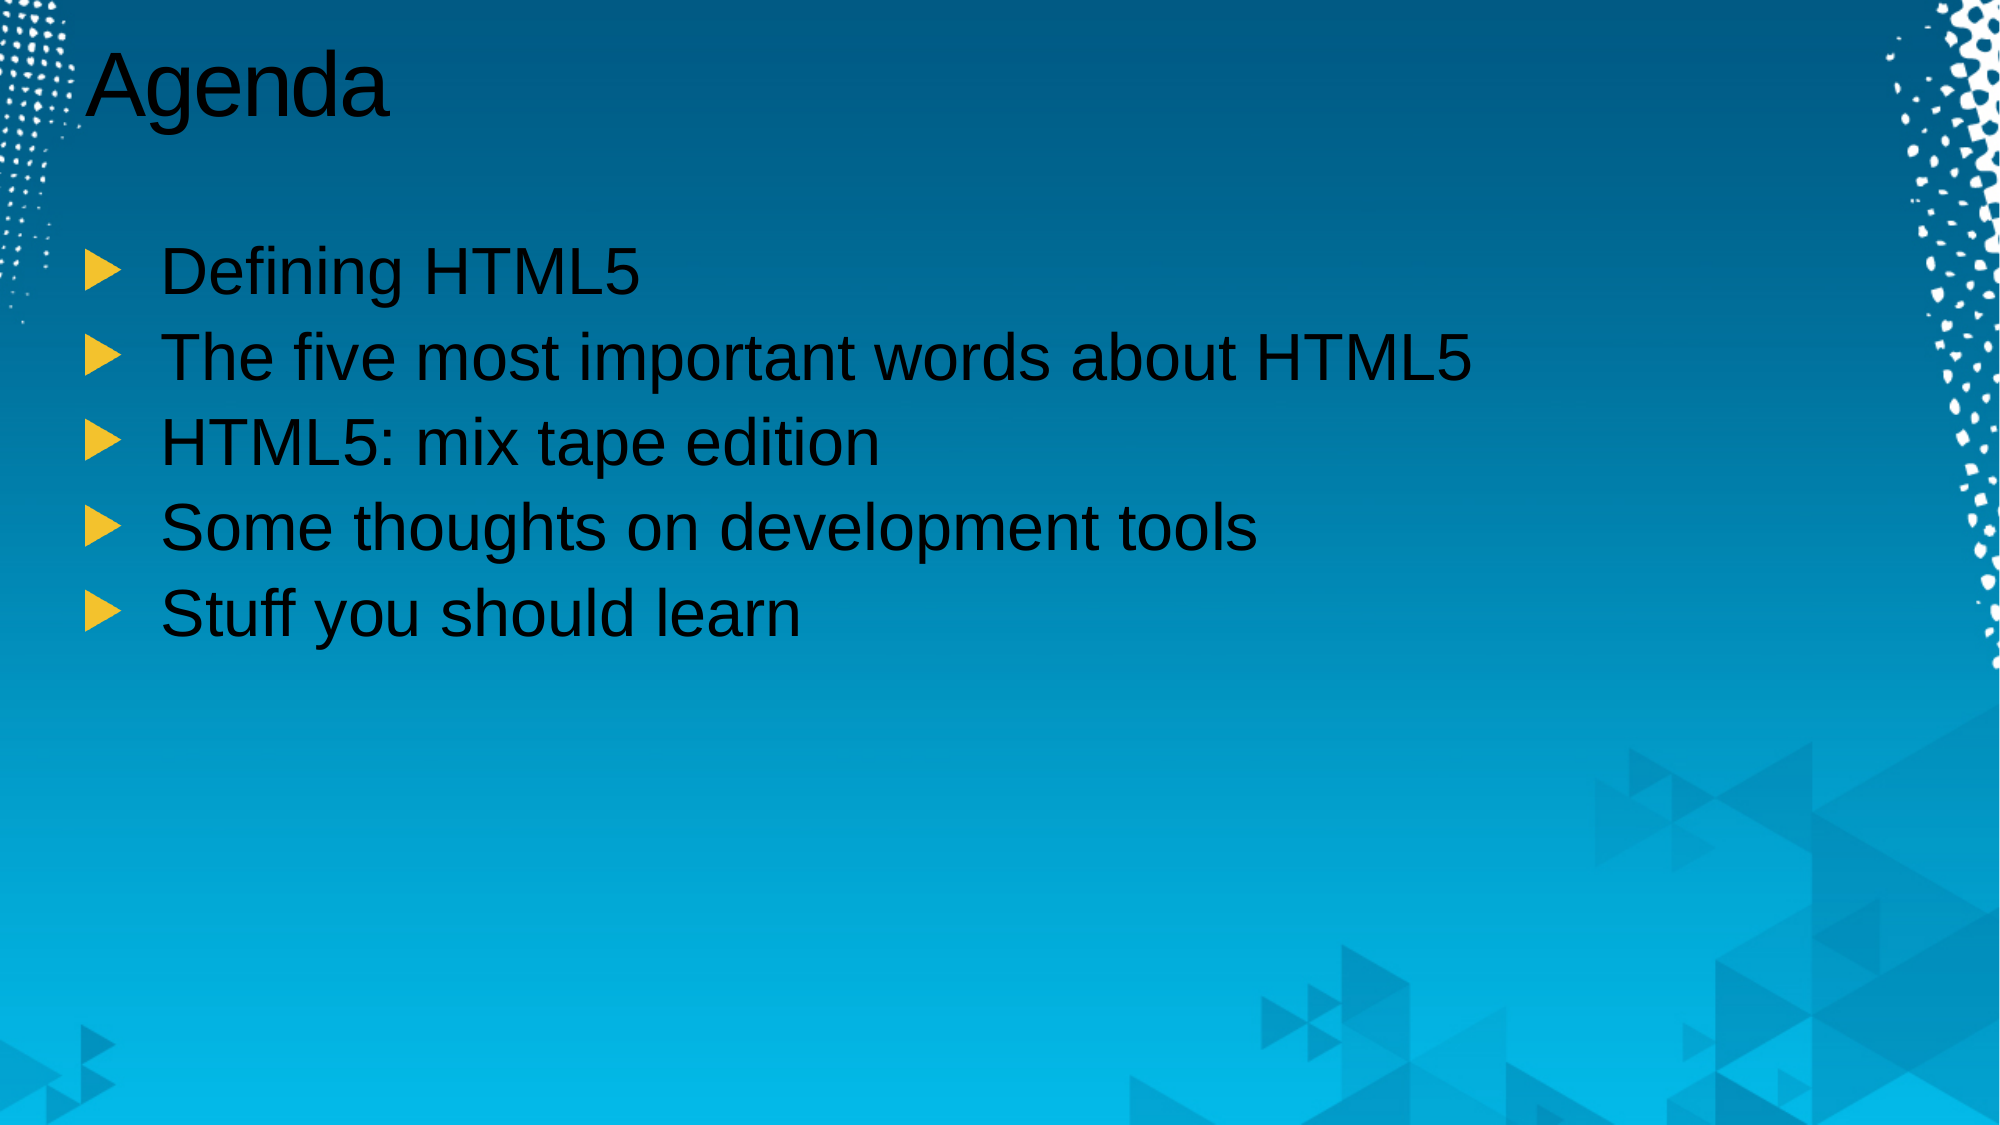

# Agenda
Defining HTML5
The five most important words about HTML5
HTML5: mix tape edition
Some thoughts on development tools
Stuff you should learn